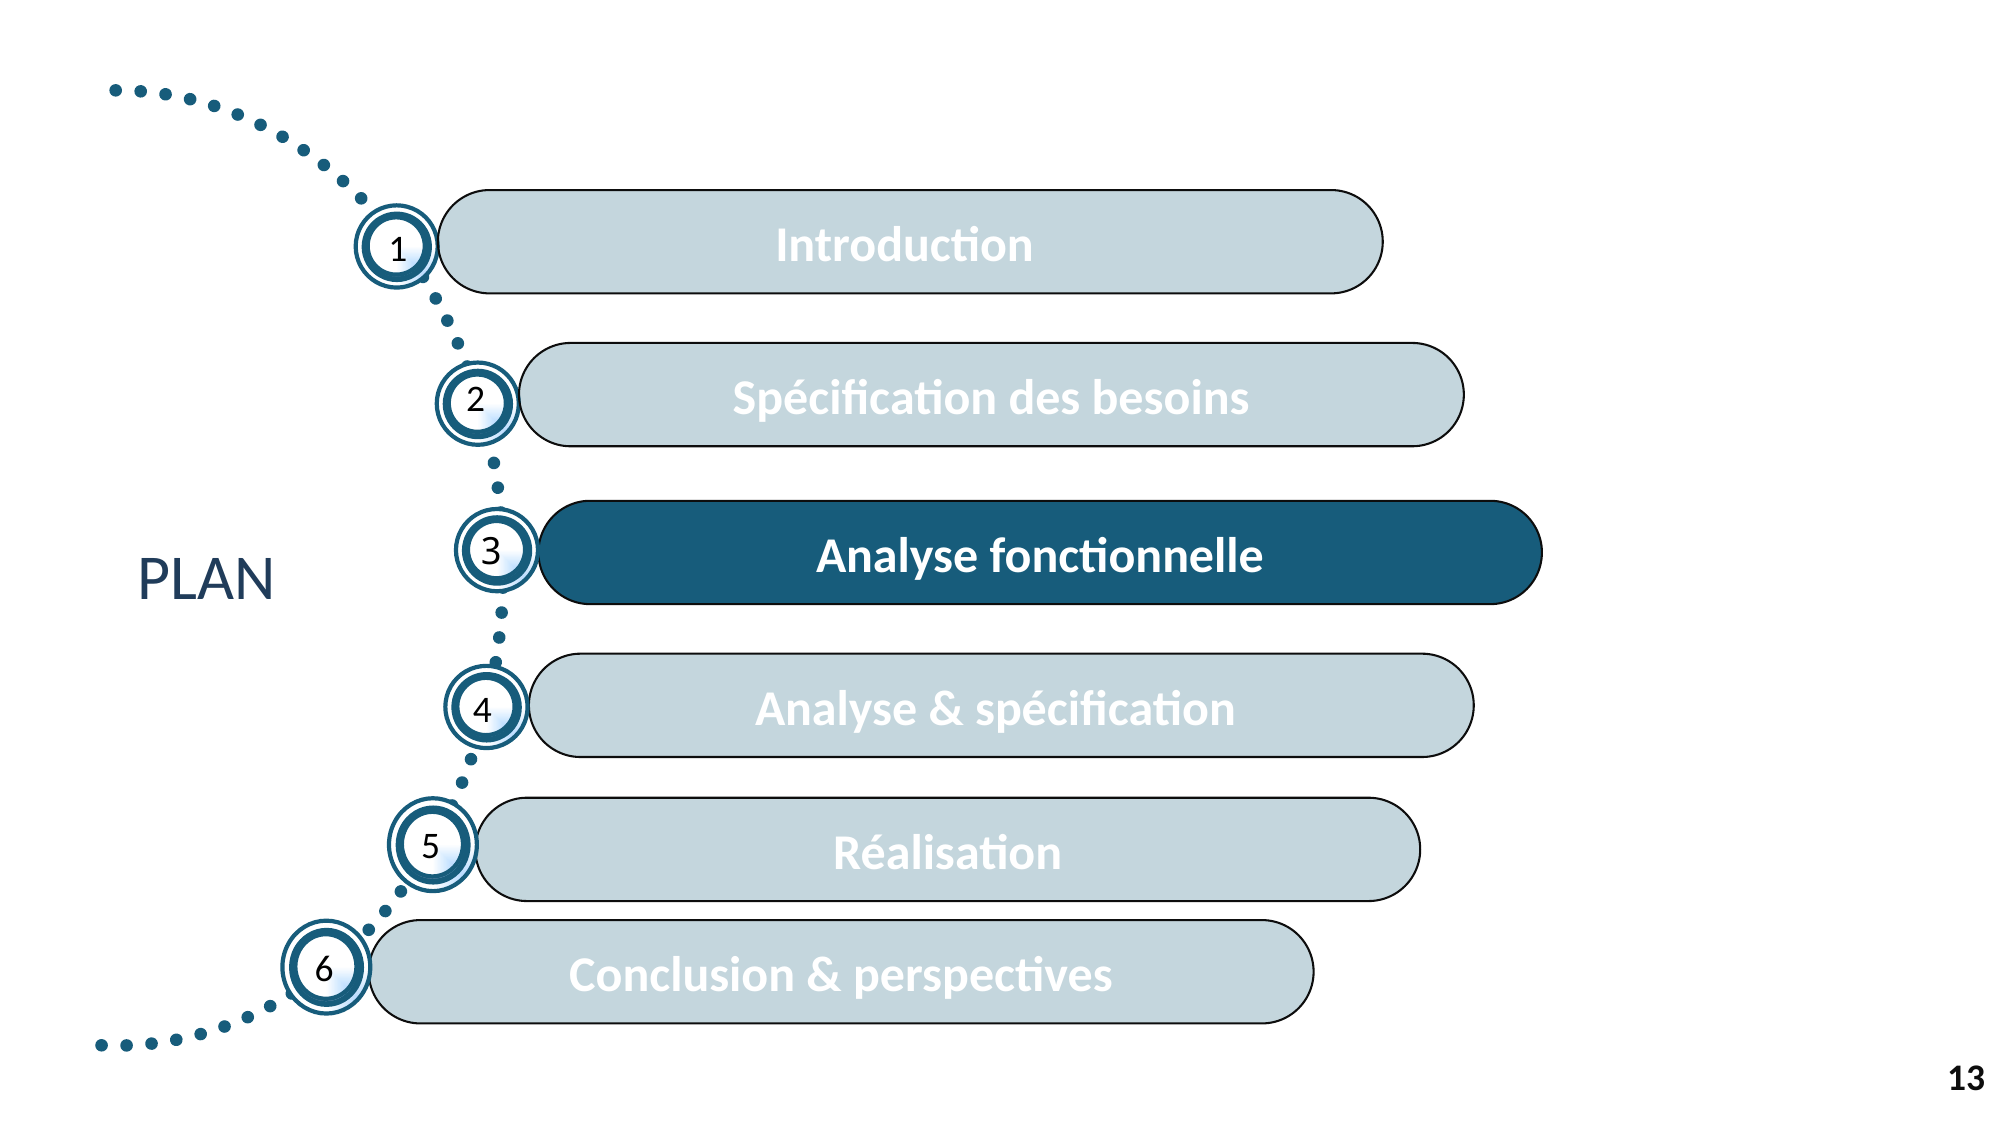

Introduction

1
Spécification des besoins

2
4
Analyse fonctionnelle

3

Plan
Analyse & spécification

4

Réalisation

5

Conclusion & perspectives

6
13